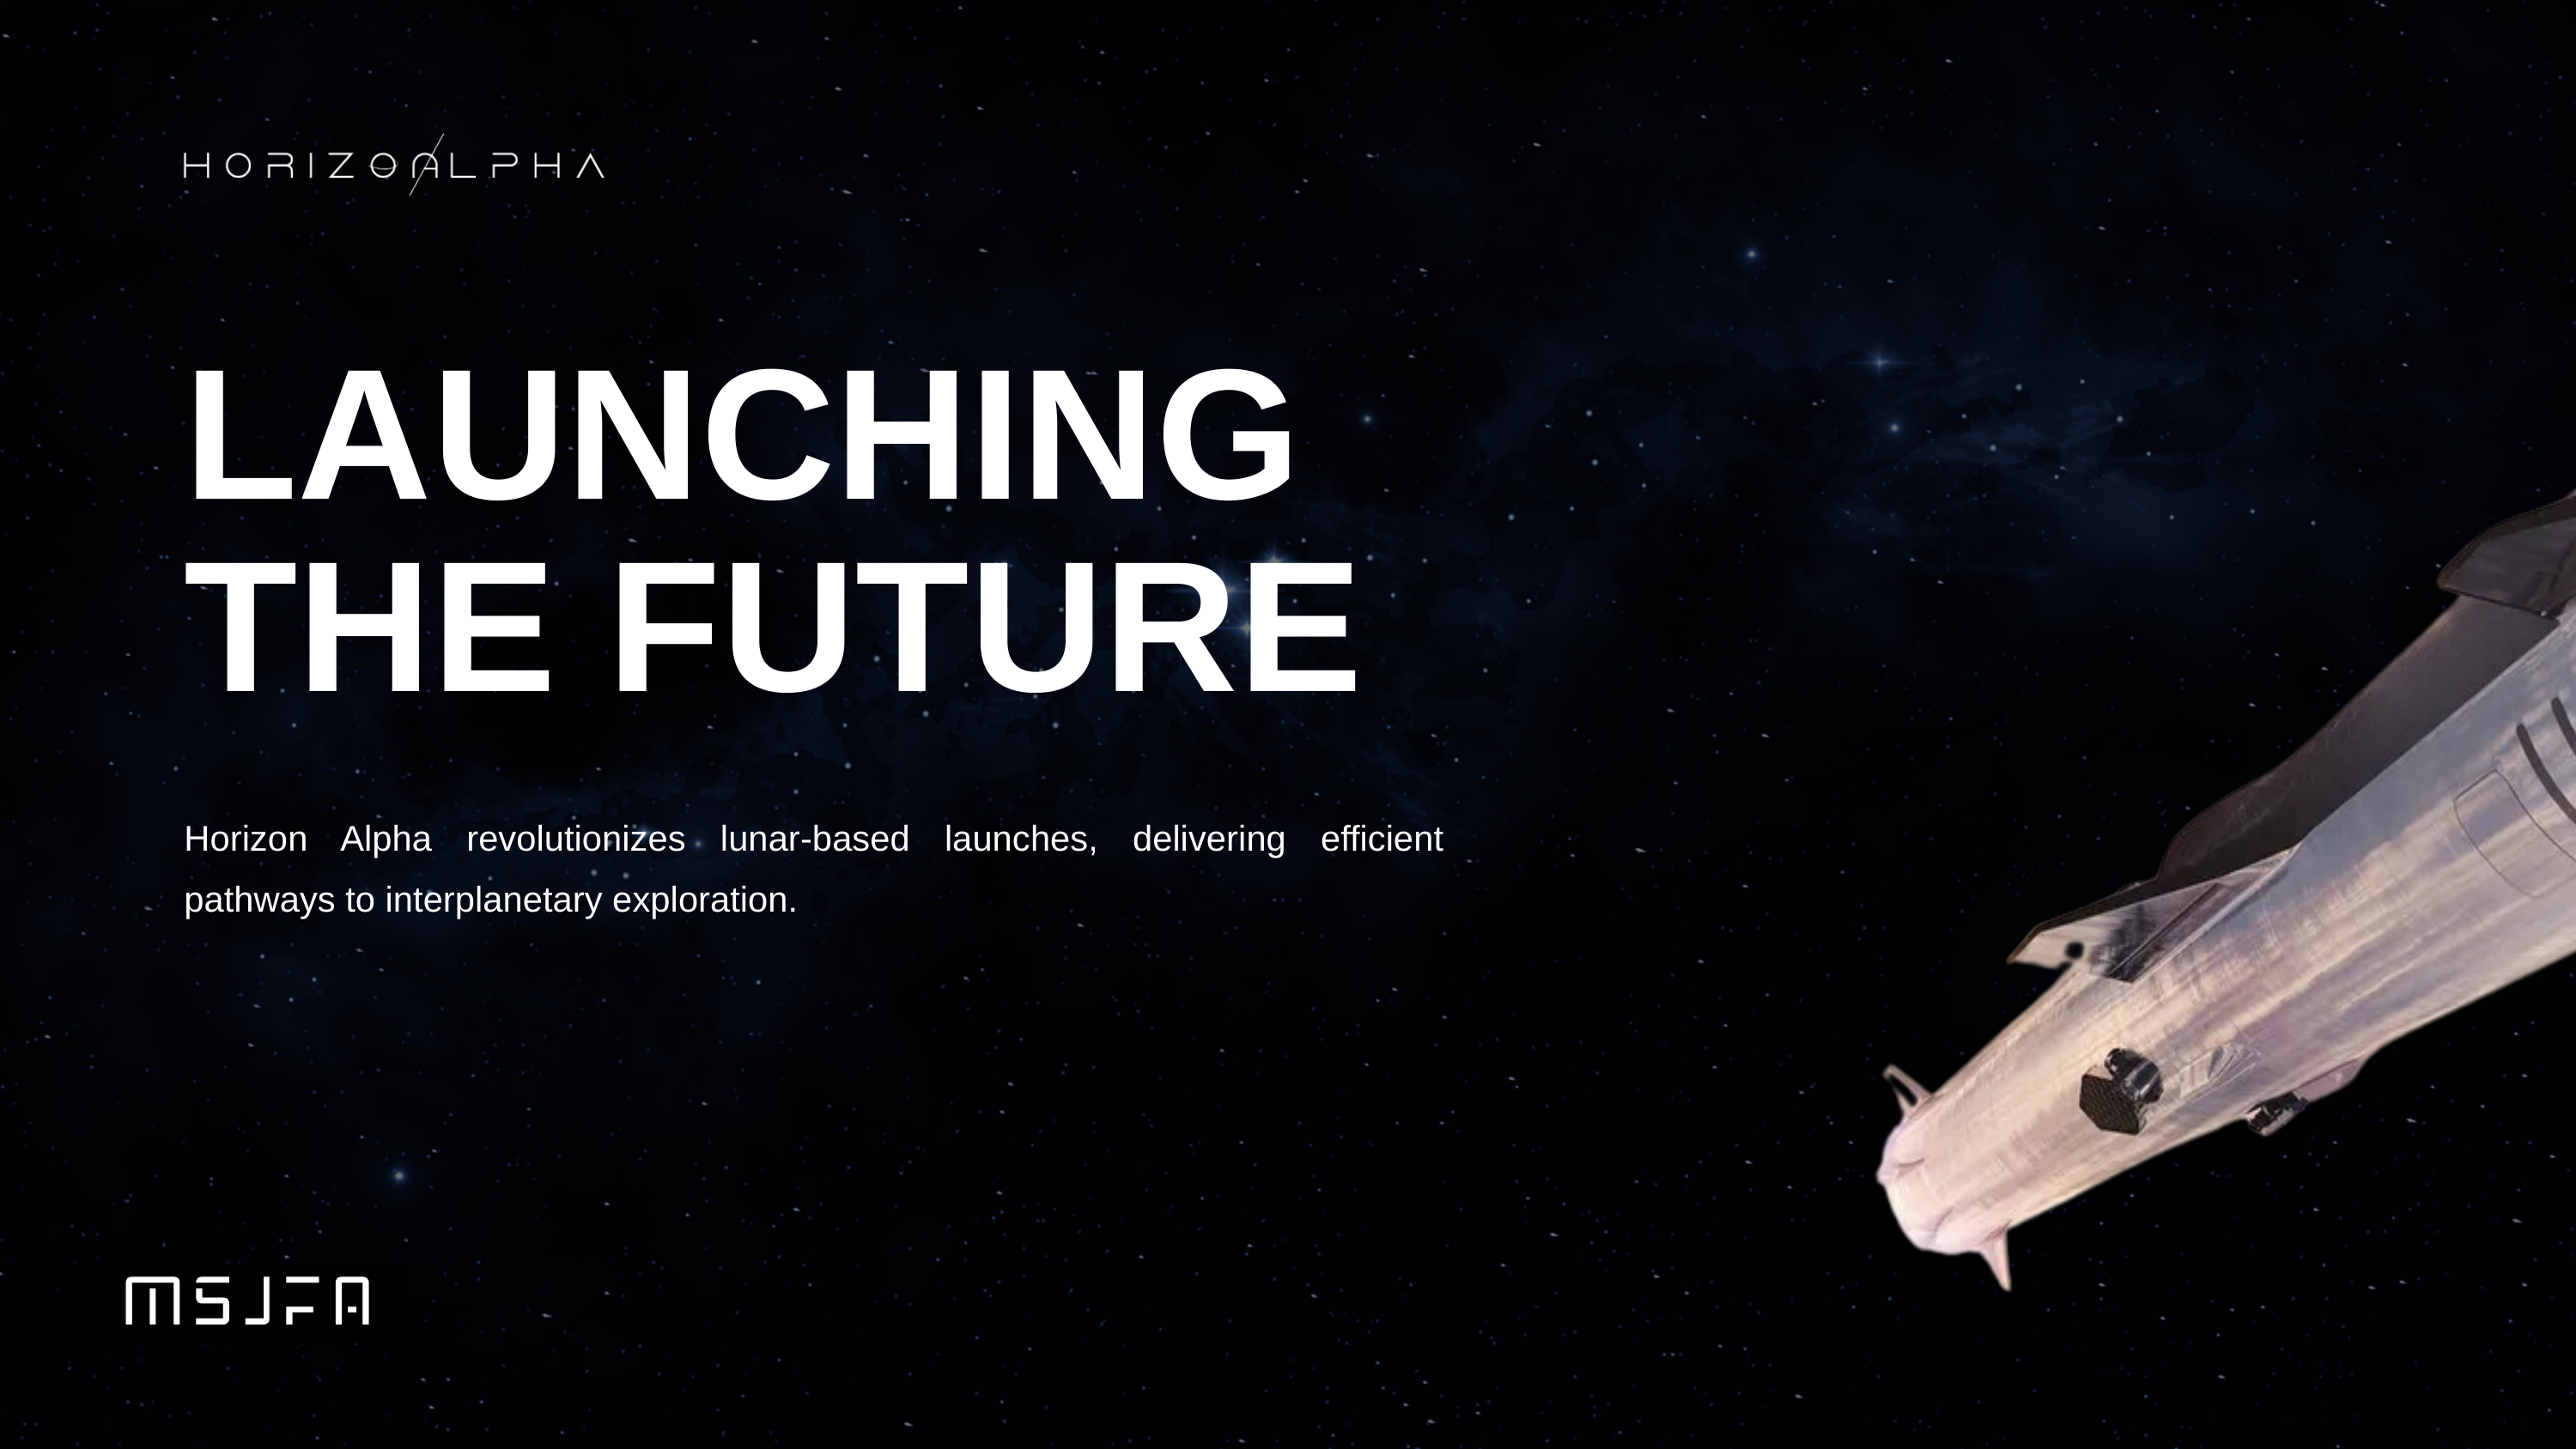

LAUNCHING
THE FUTURE
Horizon Alpha revolutionizes lunar-based launches, delivering efficient pathways to interplanetary exploration.